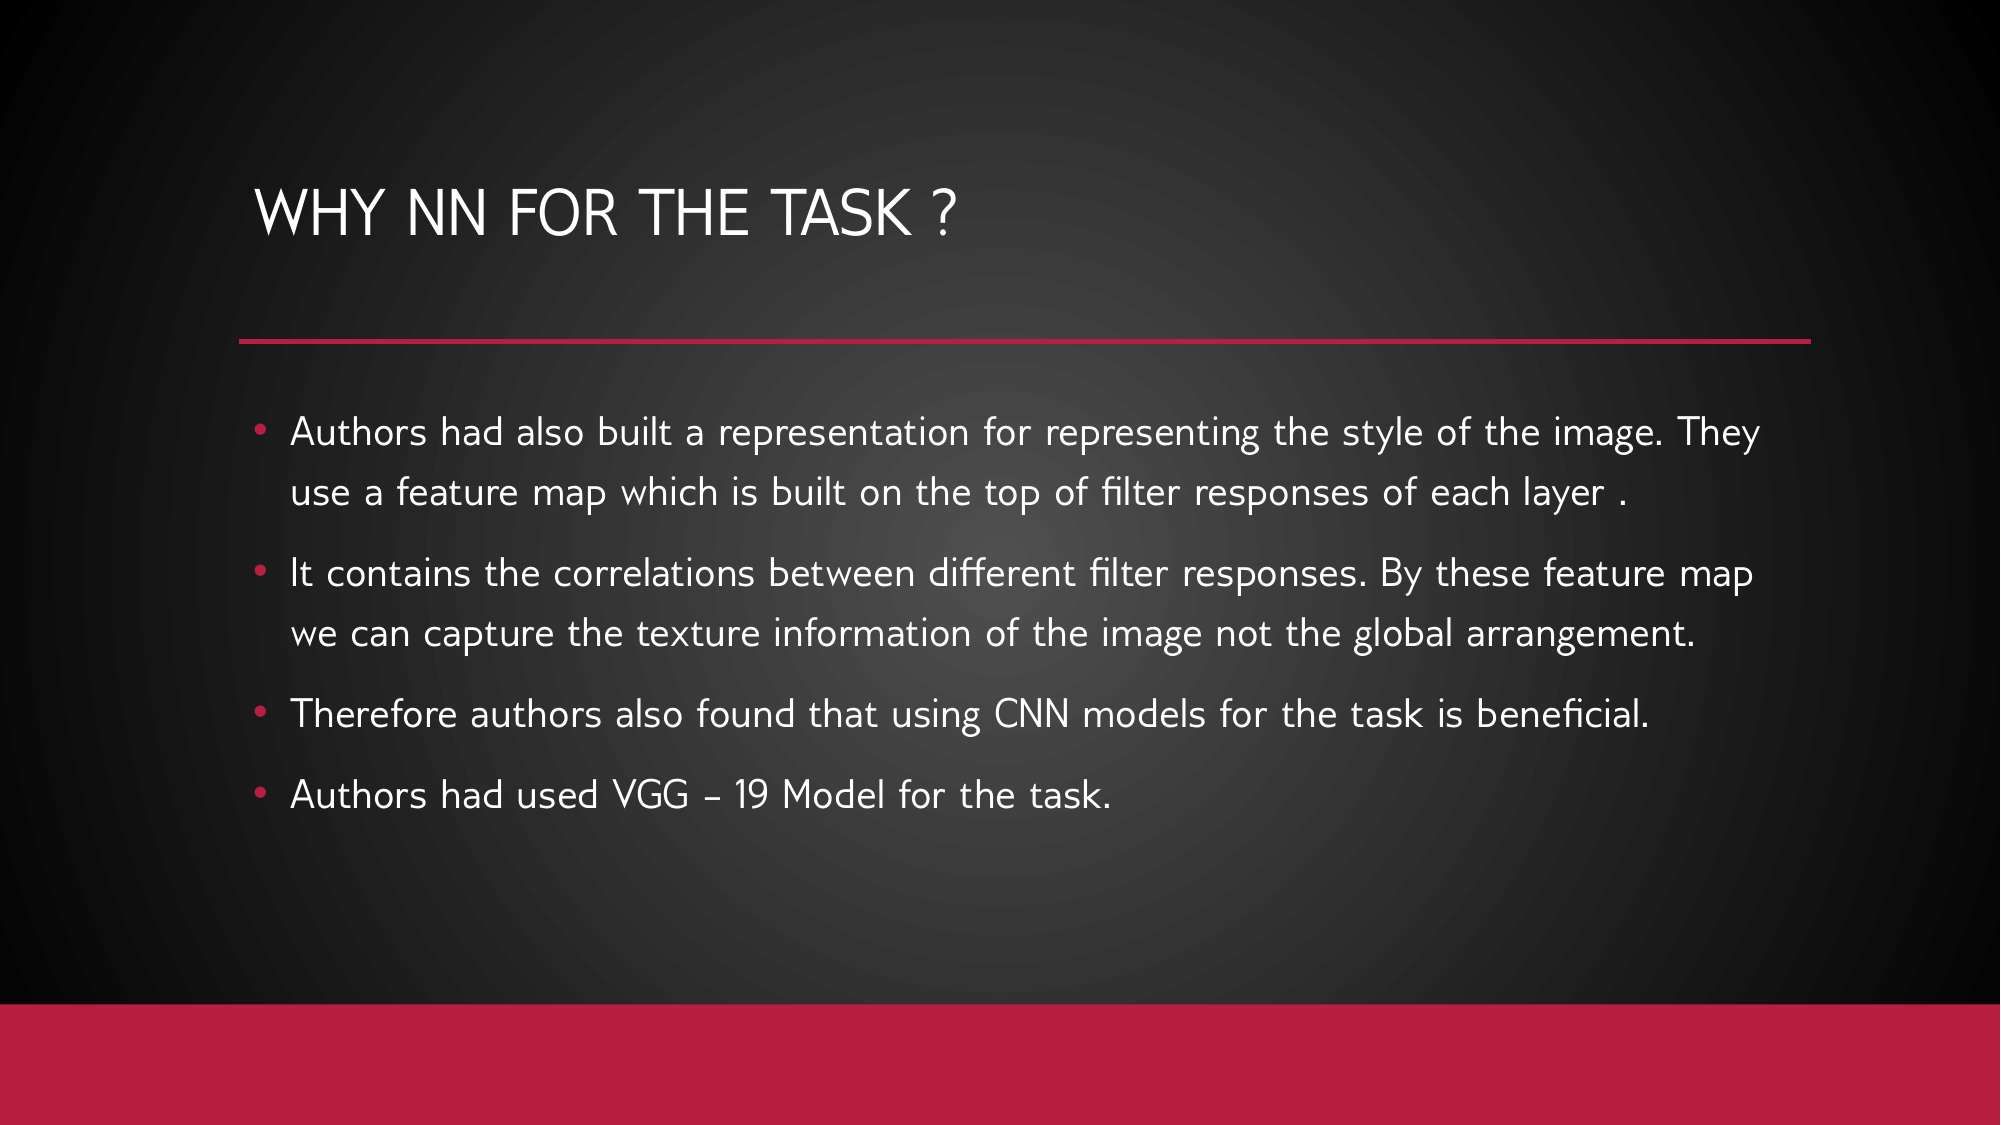

# Why NN FOR THE TASK ?
Authors had also built a representation for representing the style of the image. They use a feature map which is built on the top of filter responses of each layer .
It contains the correlations between different filter responses. By these feature map we can capture the texture information of the image not the global arrangement.
Therefore authors also found that using CNN models for the task is beneficial.
Authors had used VGG – 19 Model for the task.